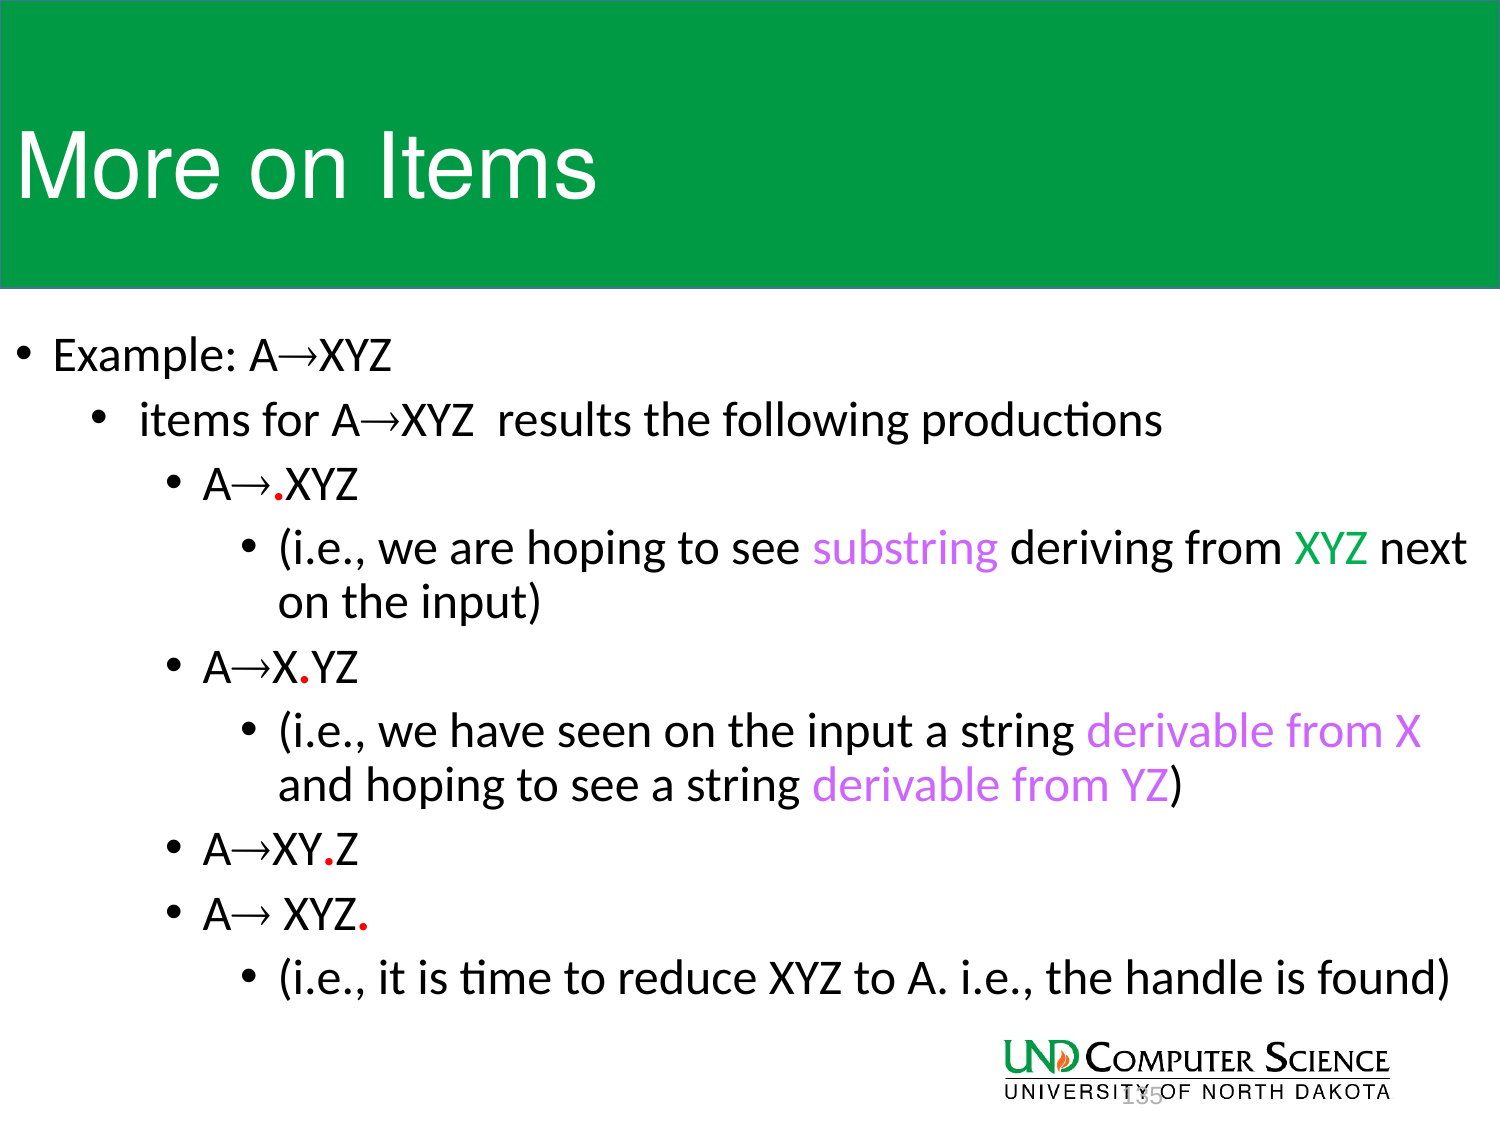

# More on Items
Example: A→XYZ
 items for A→XYZ  results the following productions
A→.XYZ
(i.e., we are hoping to see substring deriving from XYZ next on the input)
A→X.YZ
(i.e., we have seen on the input a string derivable from X and hoping to see a string derivable from YZ)
A→XY.Z
A→ XYZ.
(i.e., it is time to reduce XYZ to A. i.e., the handle is found)

135